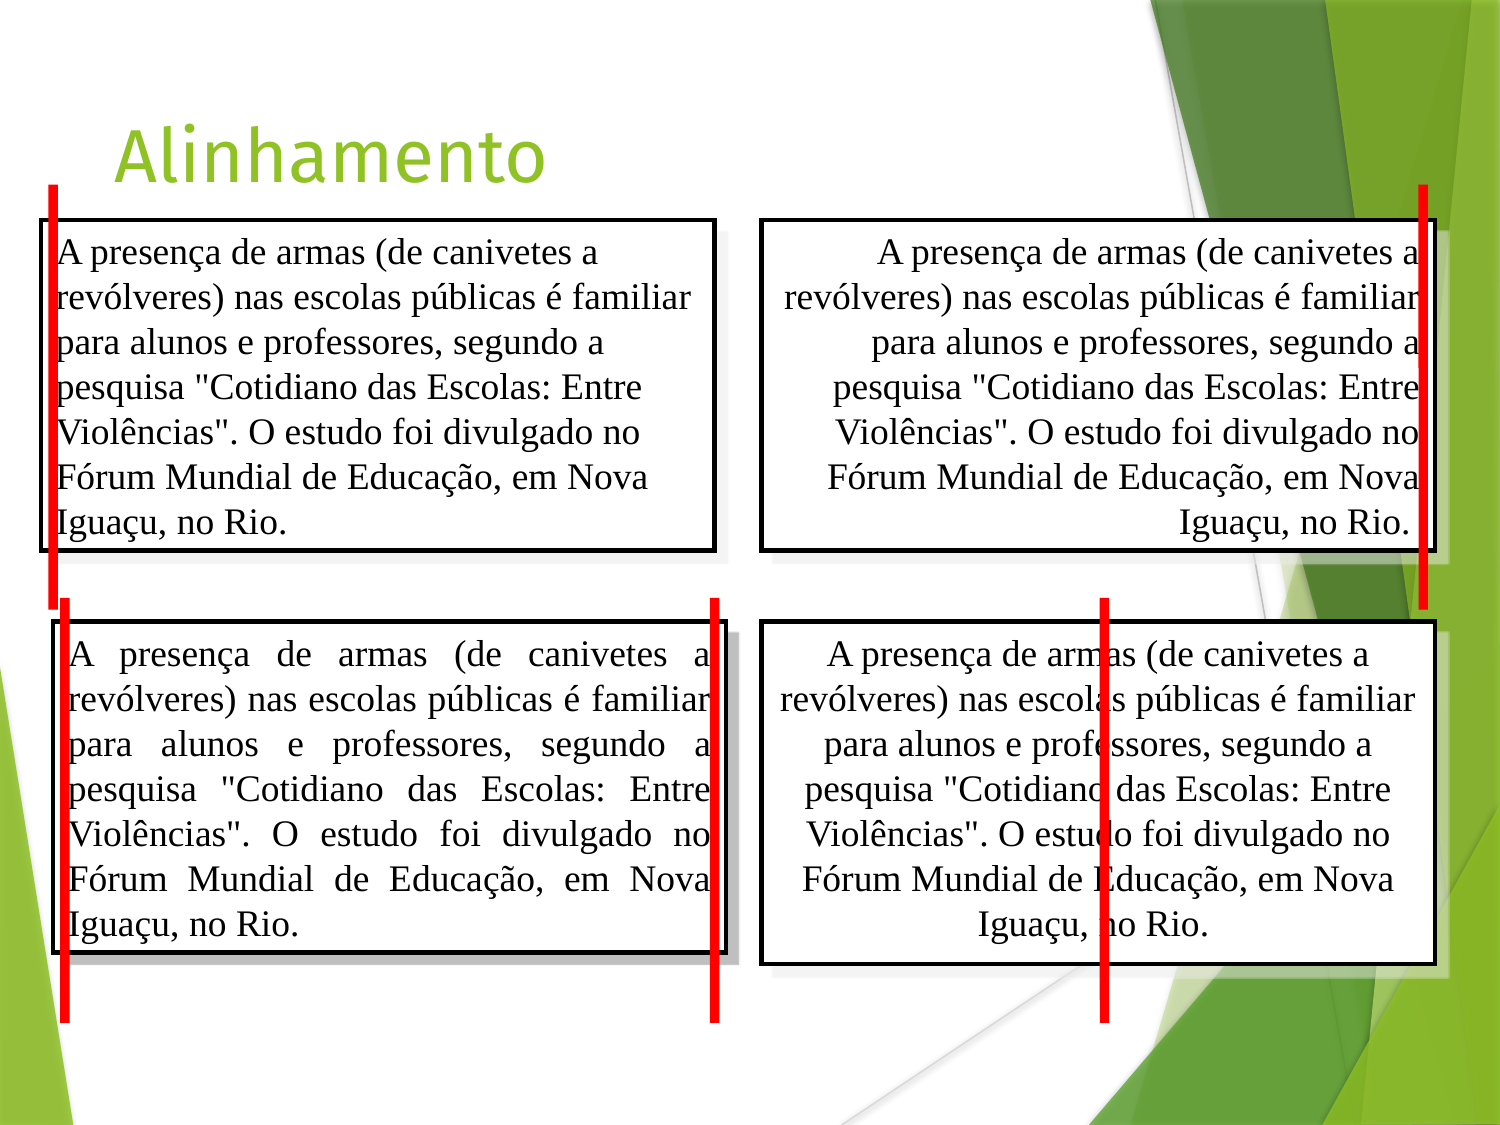

Alinhamento

A presença de armas (de canivetes a revólveres) nas escolas públicas é familiar para alunos e professores, segundo a pesquisa "Cotidiano das Escolas: Entre Violências". O estudo foi divulgado no Fórum Mundial de Educação, em Nova Iguaçu, no Rio.
A presença de armas (de canivetes a revólveres) nas escolas públicas é familiar para alunos e professores, segundo a pesquisa "Cotidiano das Escolas: Entre Violências". O estudo foi divulgado no Fórum Mundial de Educação, em Nova Iguaçu, no Rio.

A presença de armas (de canivetes a revólveres) nas escolas públicas é familiar para alunos e professores, segundo a pesquisa "Cotidiano das Escolas: Entre Violências". O estudo foi divulgado no Fórum Mundial de Educação, em Nova Iguaçu, no Rio.
A presença de armas (de canivetes a revólveres) nas escolas públicas é familiar para alunos e professores, segundo a pesquisa "Cotidiano das Escolas: Entre Violências". O estudo foi divulgado no Fórum Mundial de Educação, em Nova Iguaçu, no Rio.